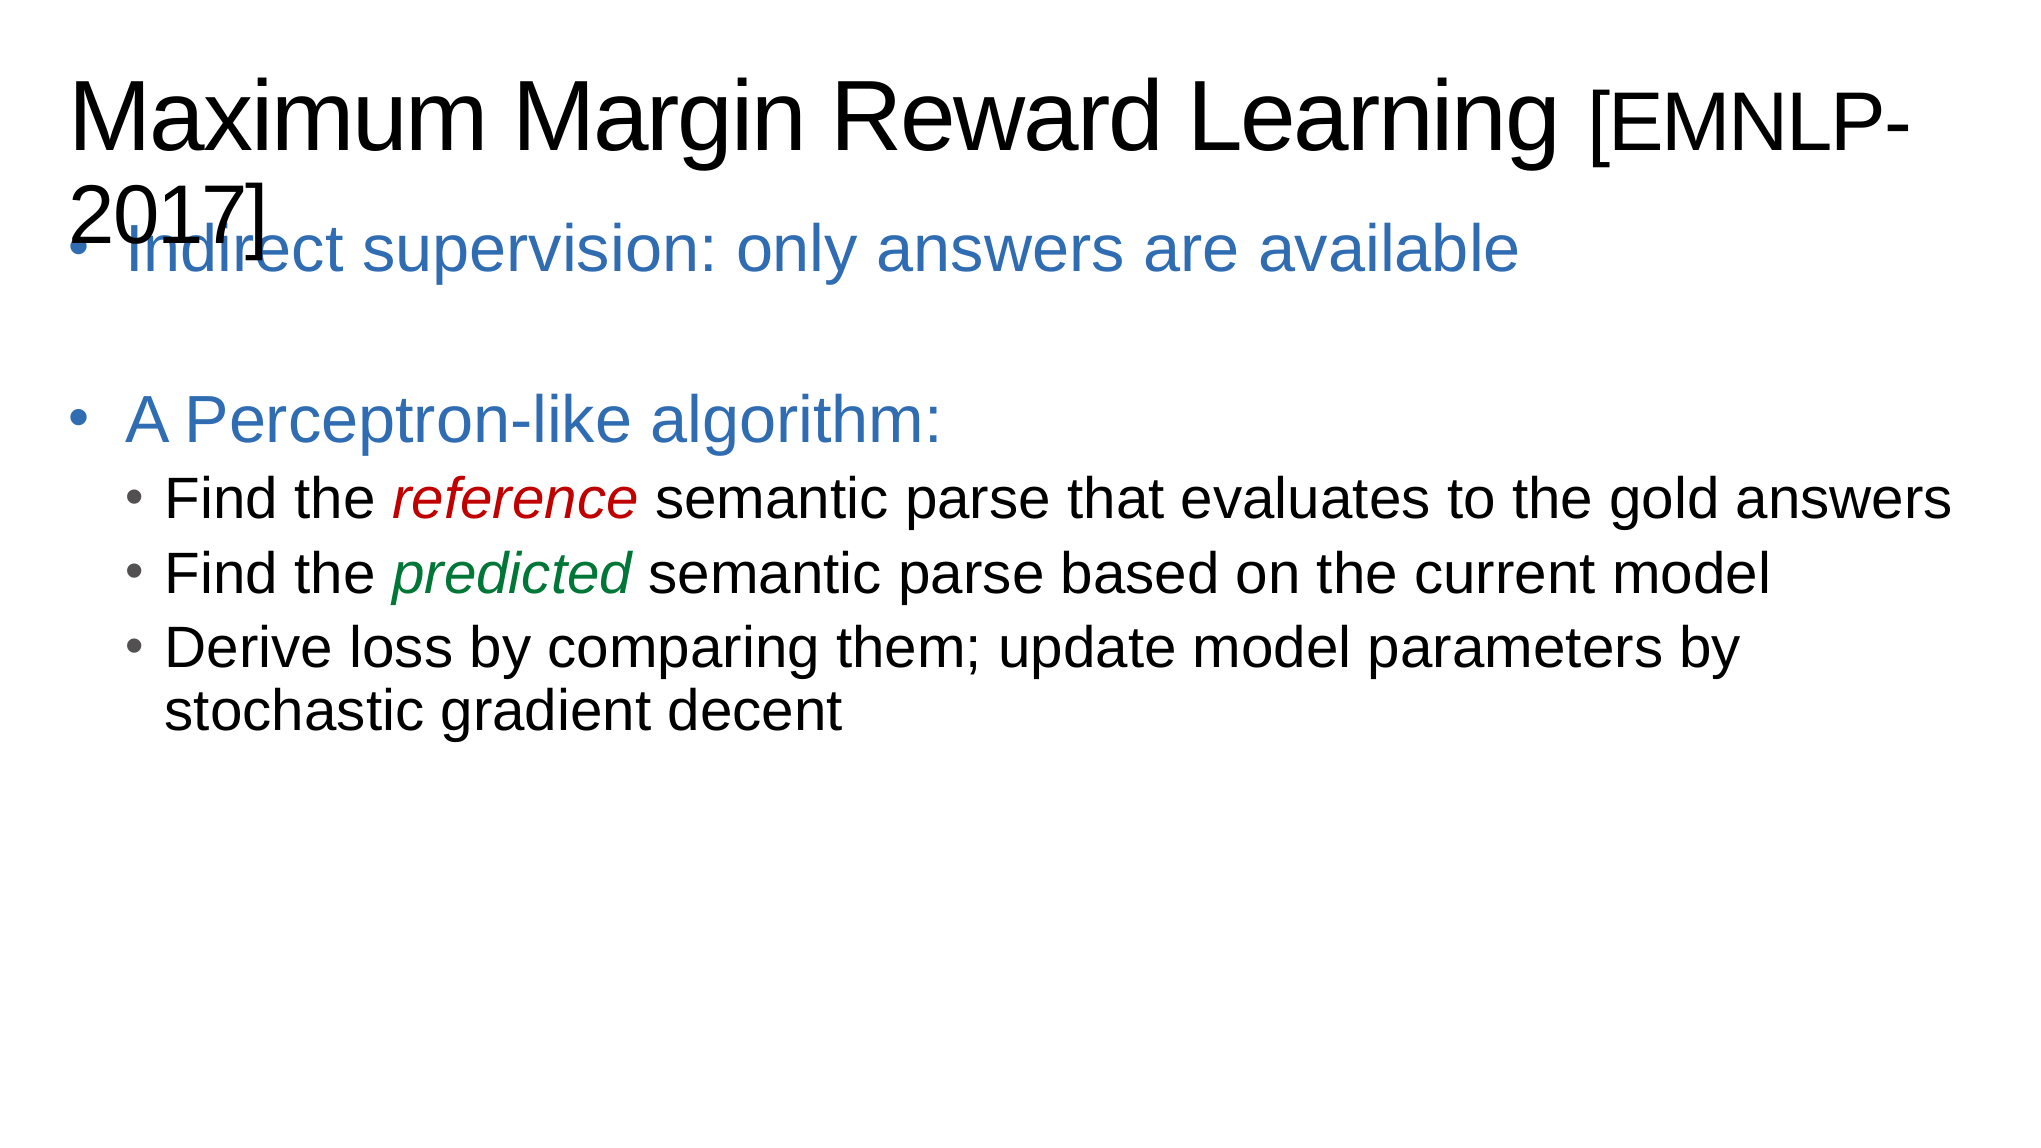

# Maximum Margin Reward Learning [EMNLP-2017]
Indirect supervision: only answers are available

A Perceptron-like algorithm:
Find the reference semantic parse that evaluates to the gold answers
Find the predicted semantic parse based on the current model
Derive loss by comparing them; update model parameters by stochastic gradient decent